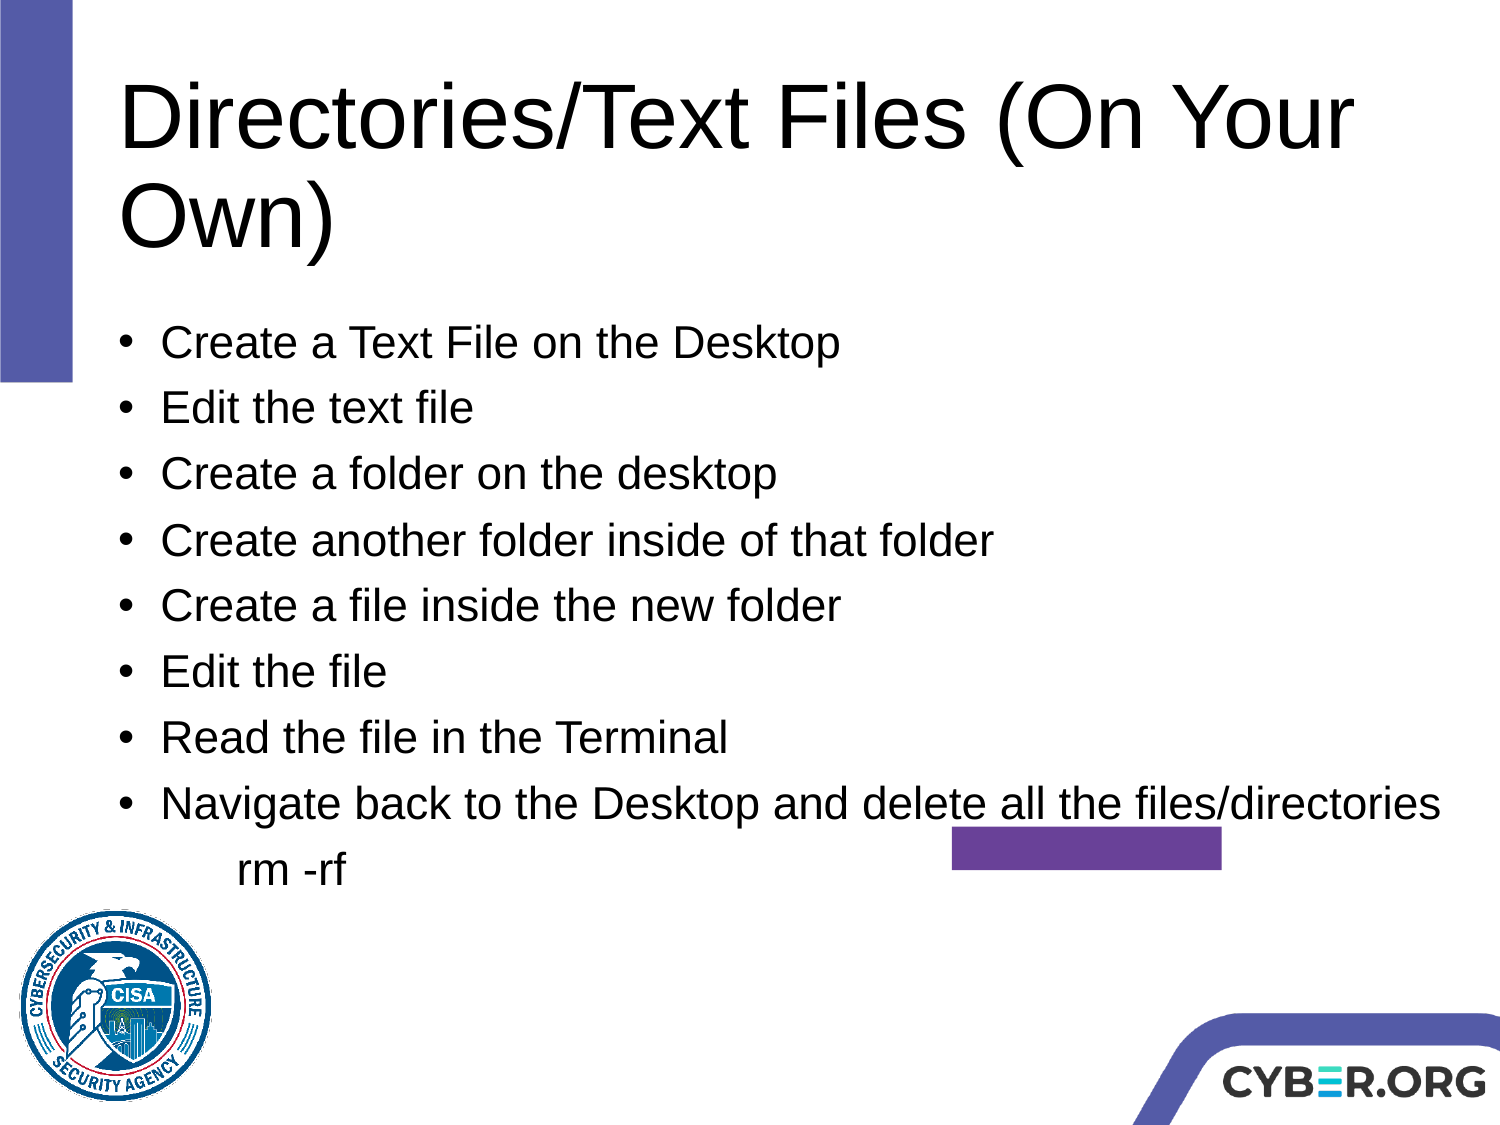

# Directories/Text Files (On Your Own)
Create a Text File on the Desktop
Edit the text file
Create a folder on the desktop
Create another folder inside of that folder
Create a file inside the new folder
Edit the file
Read the file in the Terminal
Navigate back to the Desktop and delete all the files/directories
																								rm -rf